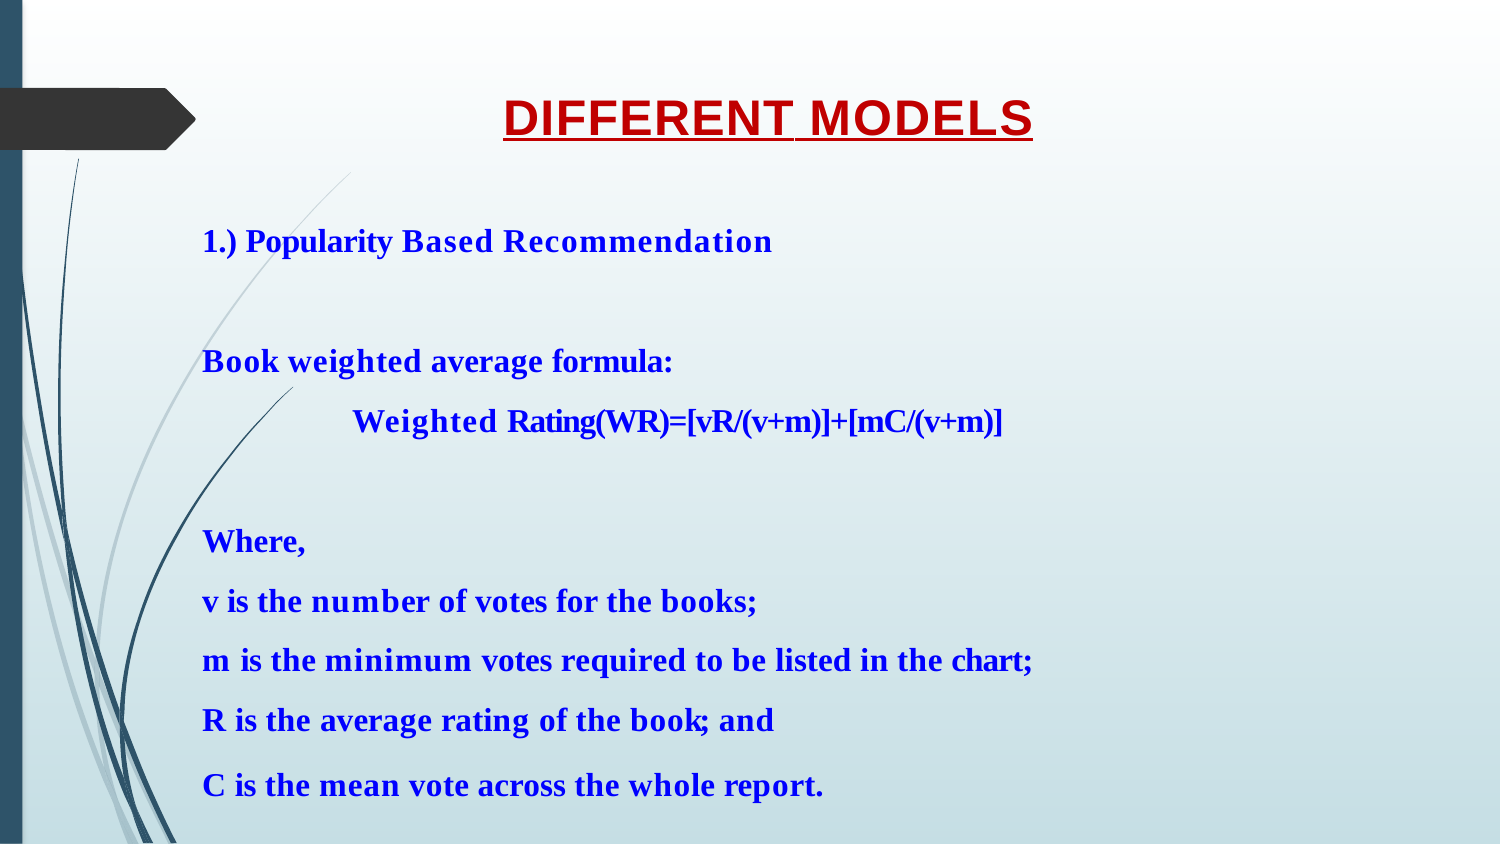

# DIFFERENT MODELS
1.) Popularity Based Recommendation

Book weighted average formula:
	Weighted Rating(WR)=[vR/(v+m)]+[mC/(v+m)]

Where,
v is the number of votes for the books;
m is the minimum votes required to be listed in the chart;  R is the average rating of the book; and
C is the mean vote across the whole report.